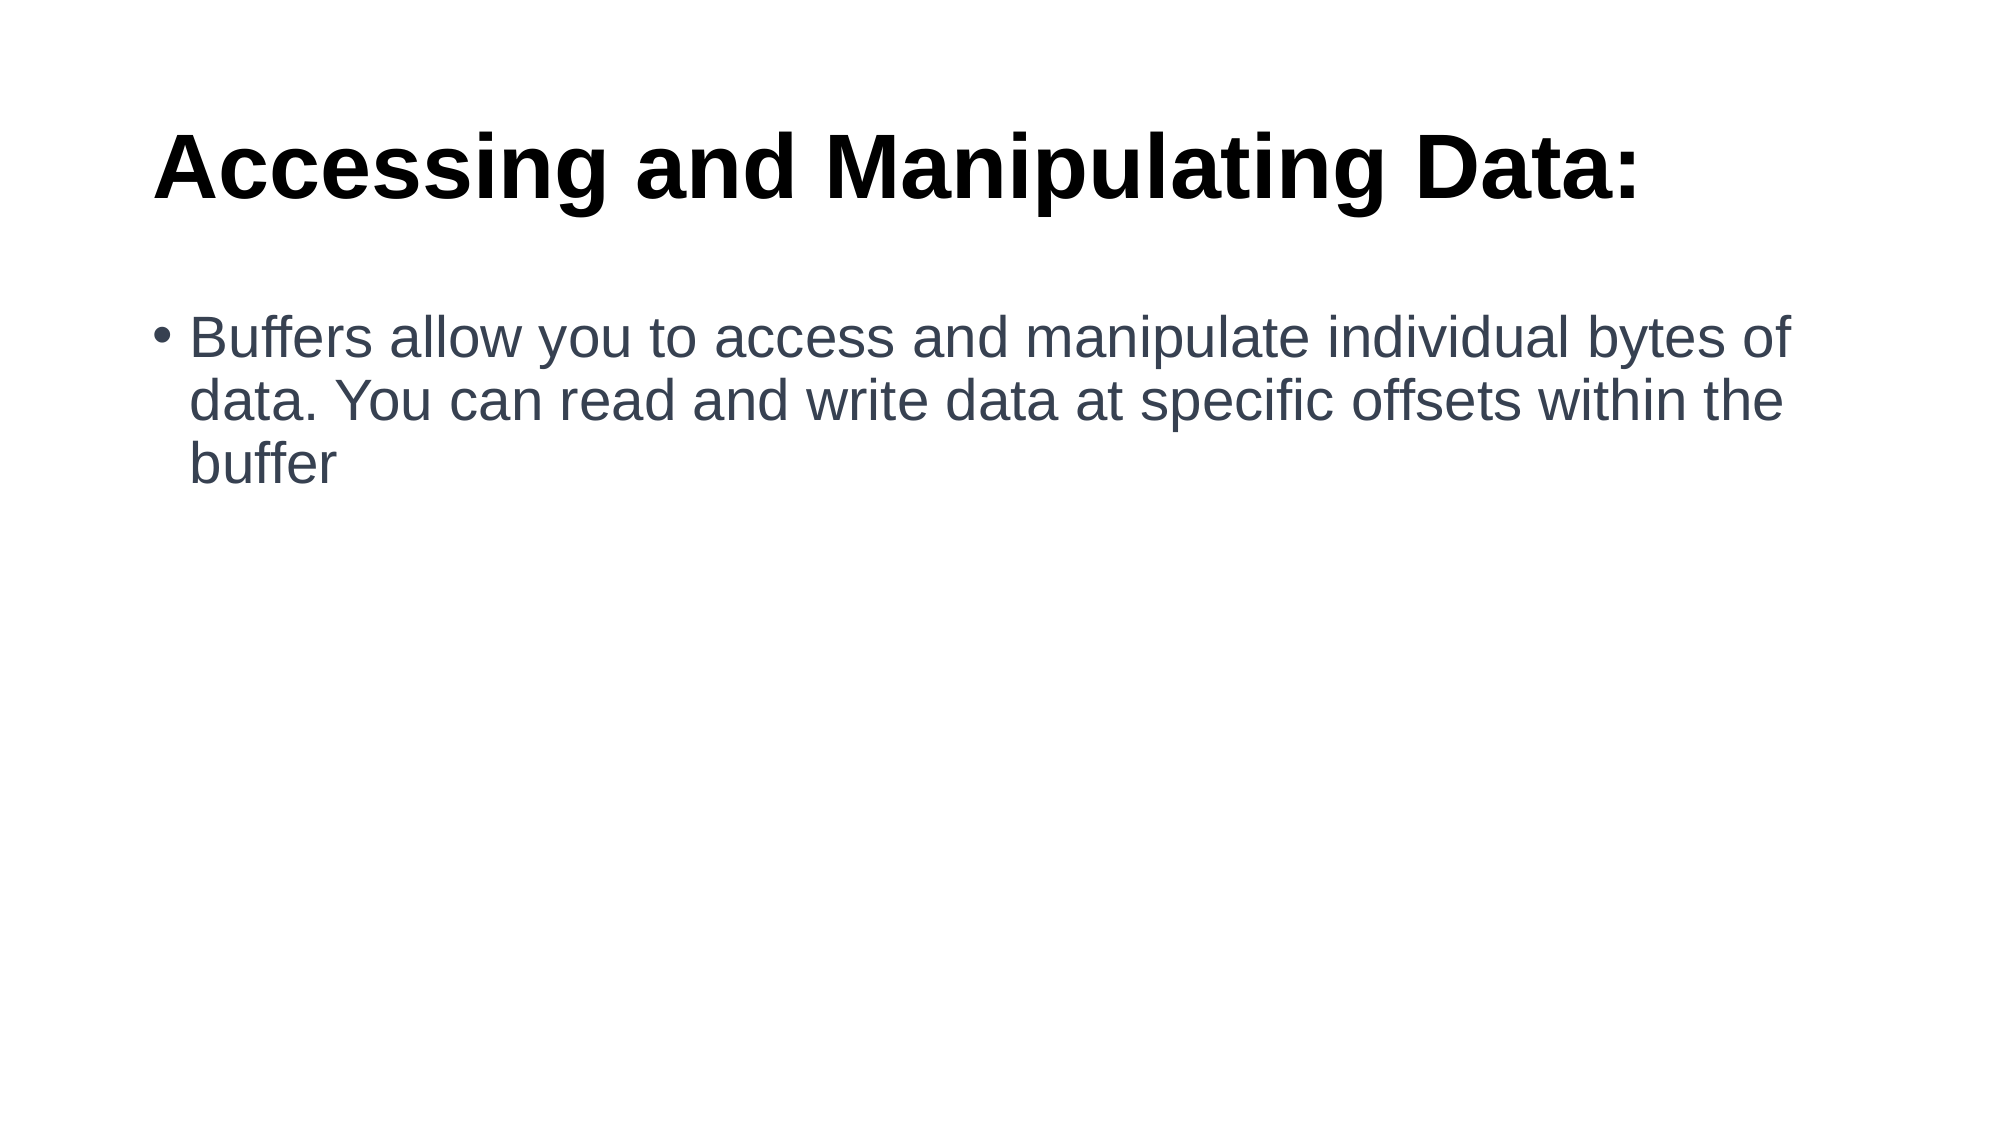

# Accessing and Manipulating Data:
Buffers allow you to access and manipulate individual bytes of data. You can read and write data at specific offsets within the buffer